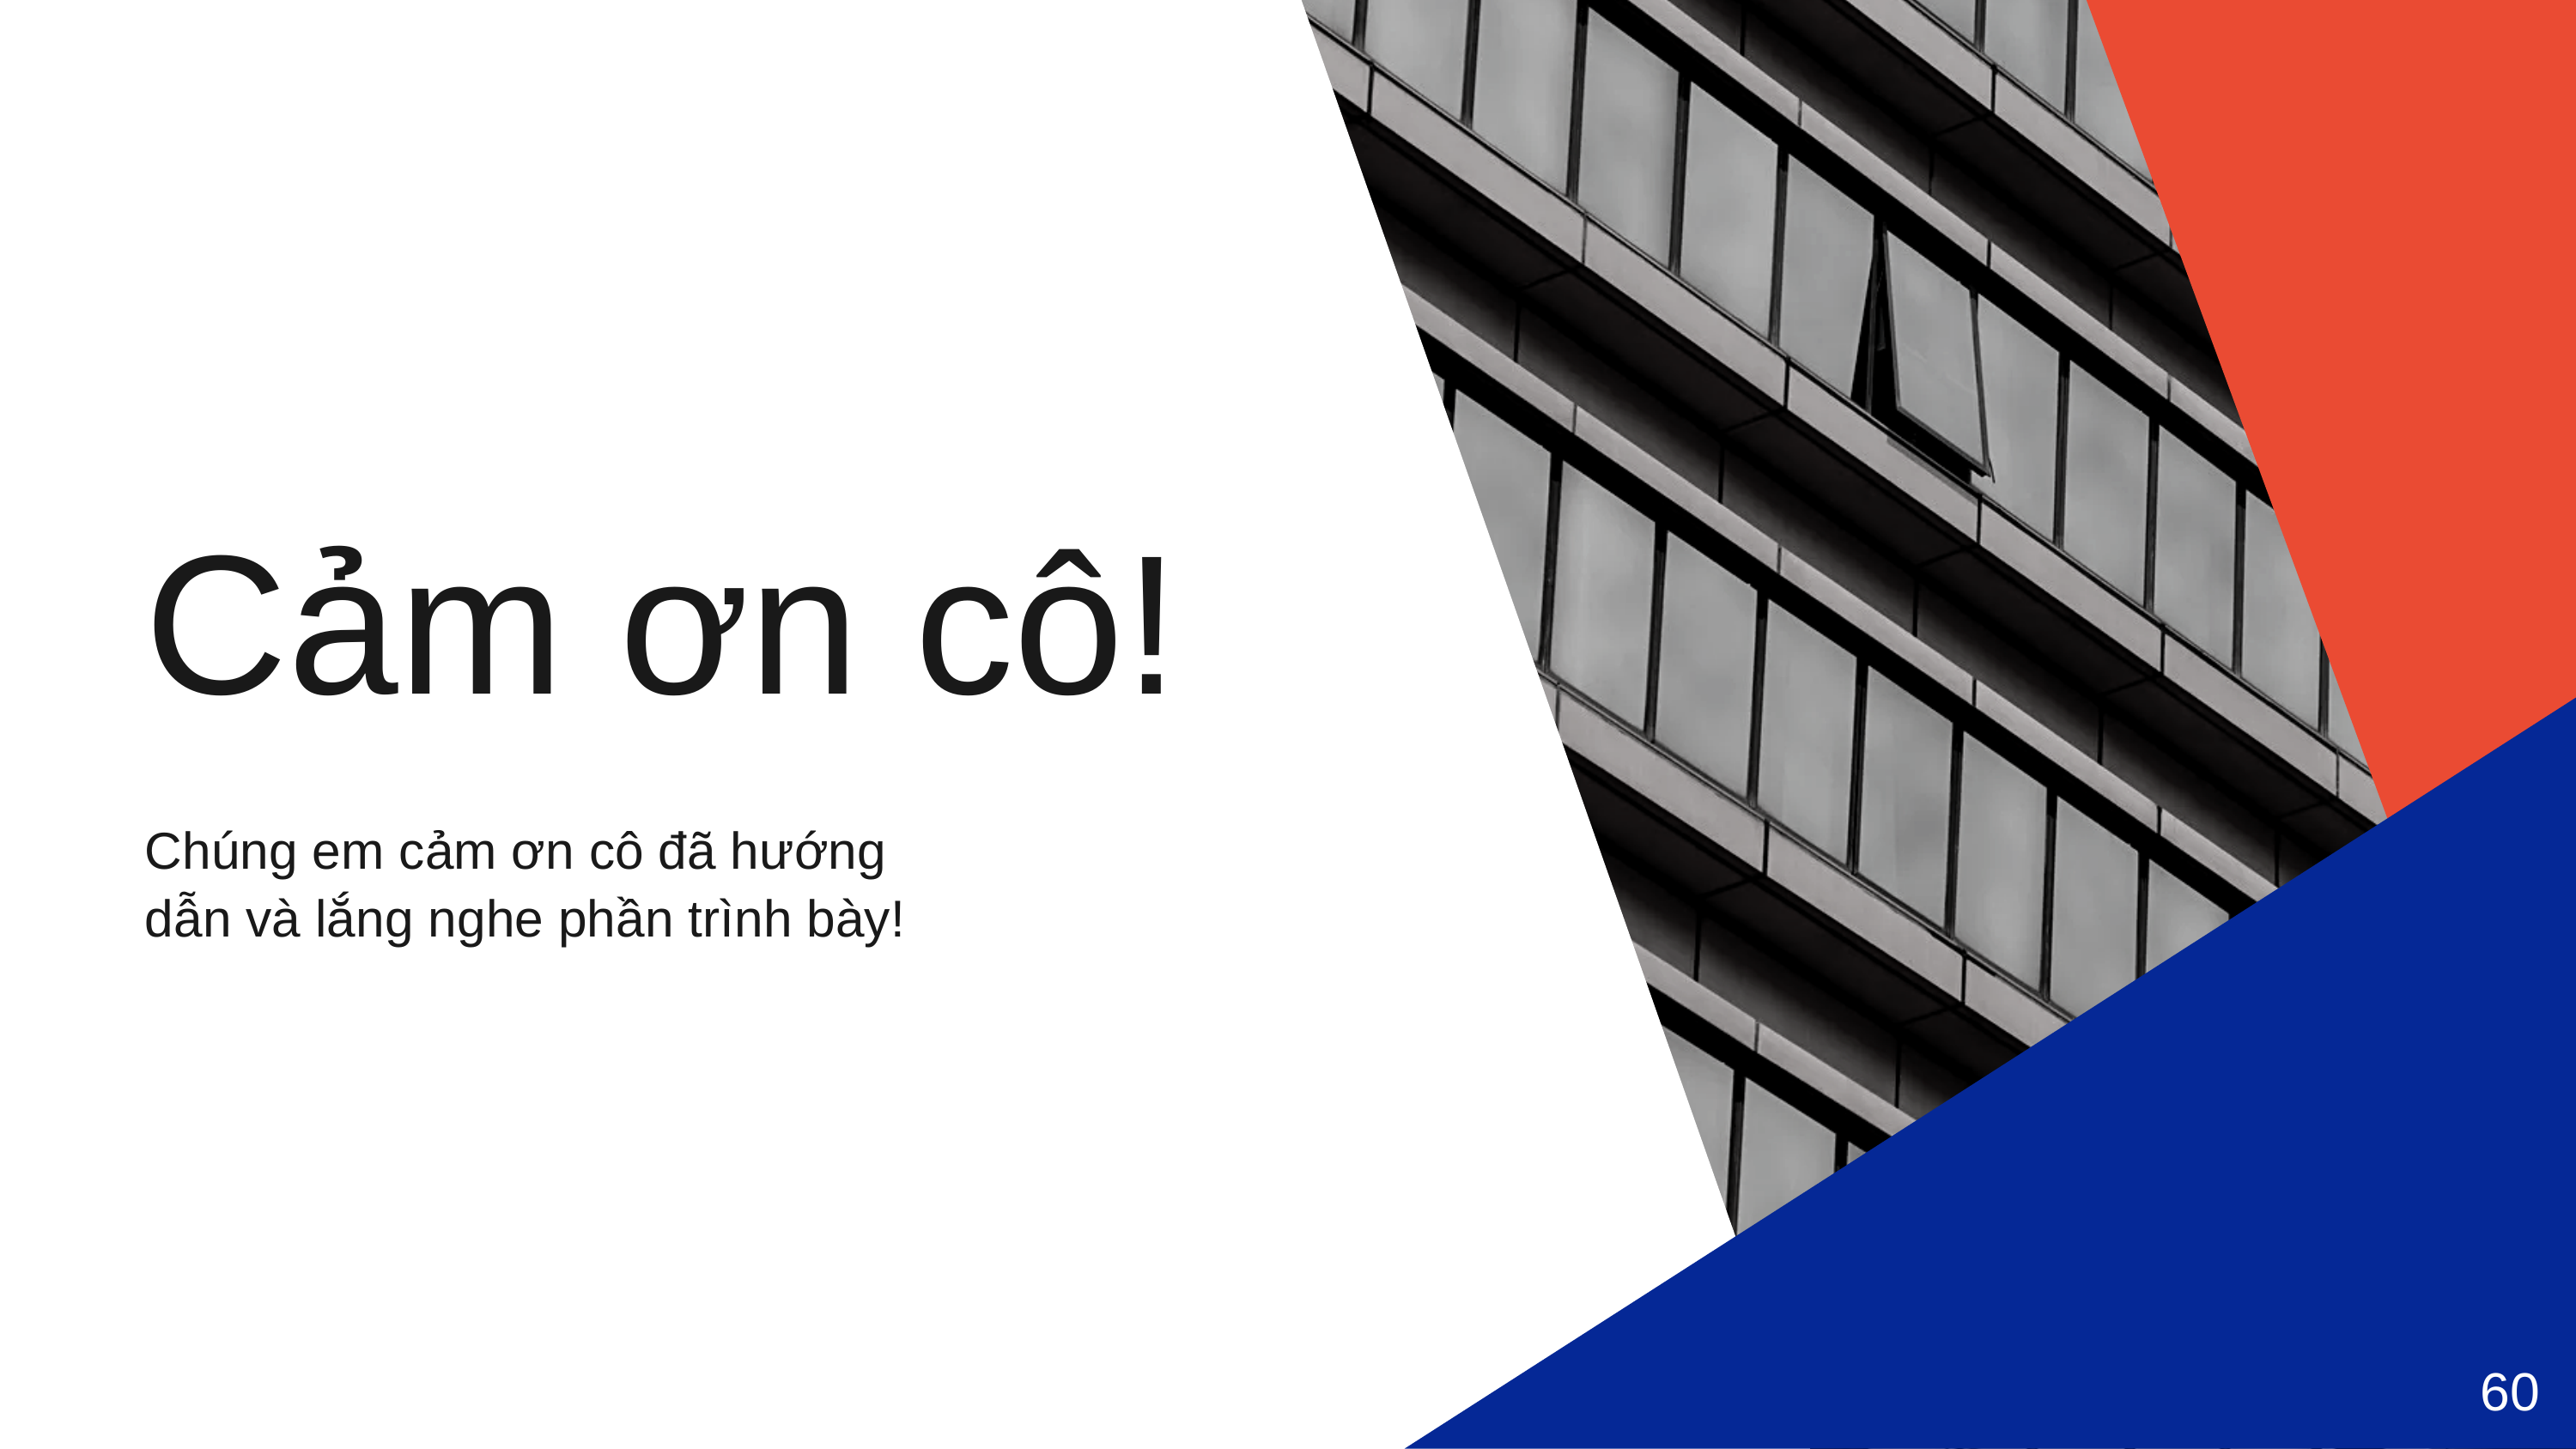

Cảm ơn cô!
Chúng em cảm ơn cô đã hướng dẫn và lắng nghe phần trình bày!
60